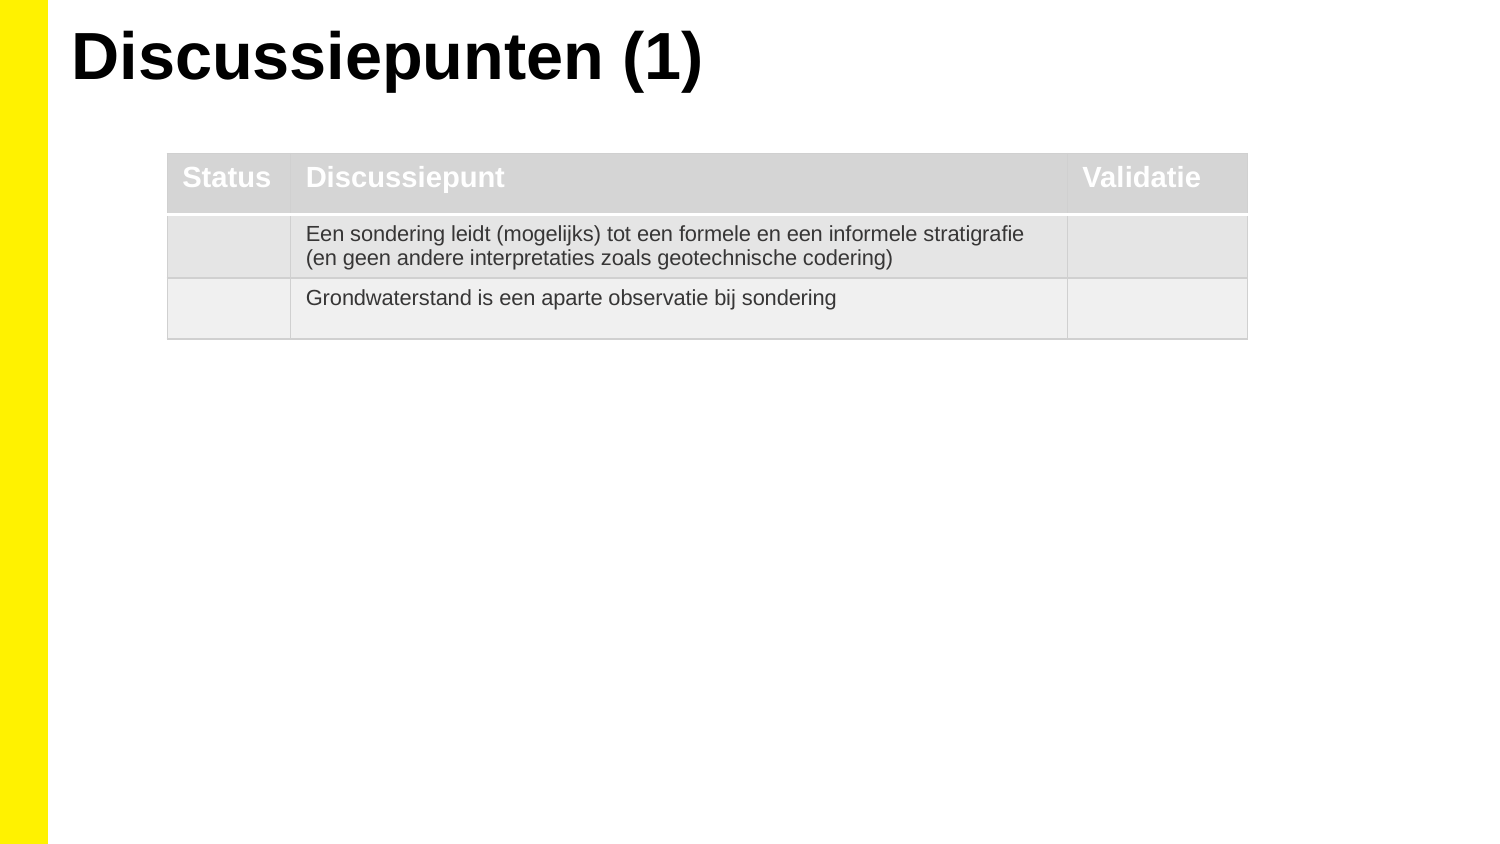

Discussiepunten (1)
| Status | Discussiepunt | Validatie |
| --- | --- | --- |
|  | Een sondering leidt (mogelijks) tot een formele en een informele stratigrafie (en geen andere interpretaties zoals geotechnische codering) |  |
|  | Grondwaterstand is een aparte observatie bij sondering |  |